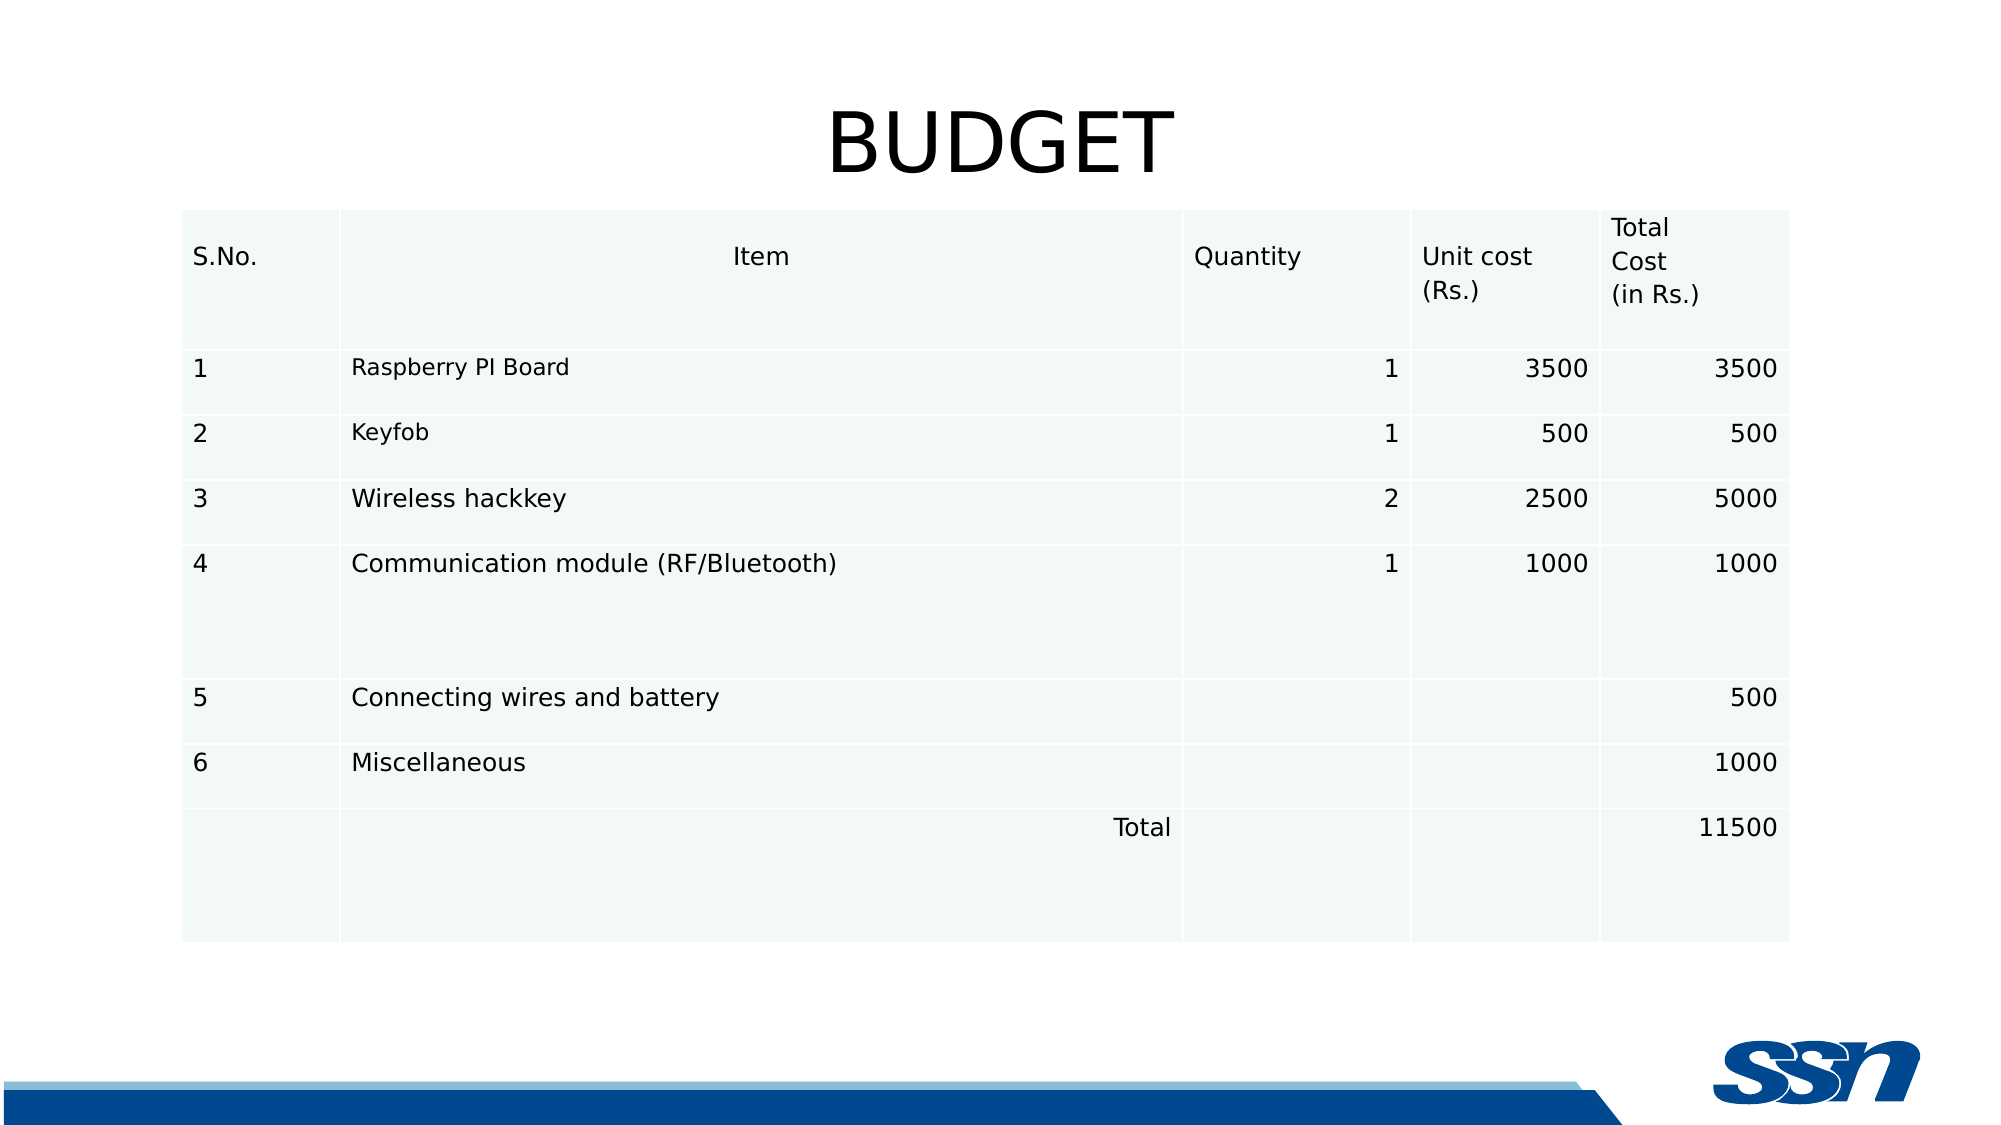

# BUDGET
| S.No. | Item | Quantity | Unit cost (Rs.) | Total Cost (in Rs.) |
| --- | --- | --- | --- | --- |
| 1 | Raspberry PI Board | 1 | 3500 | 3500 |
| 2 | Keyfob | 1 | 500 | 500 |
| 3 | Wireless hackkey | 2 | 2500 | 5000 |
| 4 | Communication module (RF/Bluetooth) | 1 | 1000 | 1000 |
| 5 | Connecting wires and battery |  |  | 500 |
| 6 | Miscellaneous |  |  | 1000 |
|  | Total |  |  | 11500 |